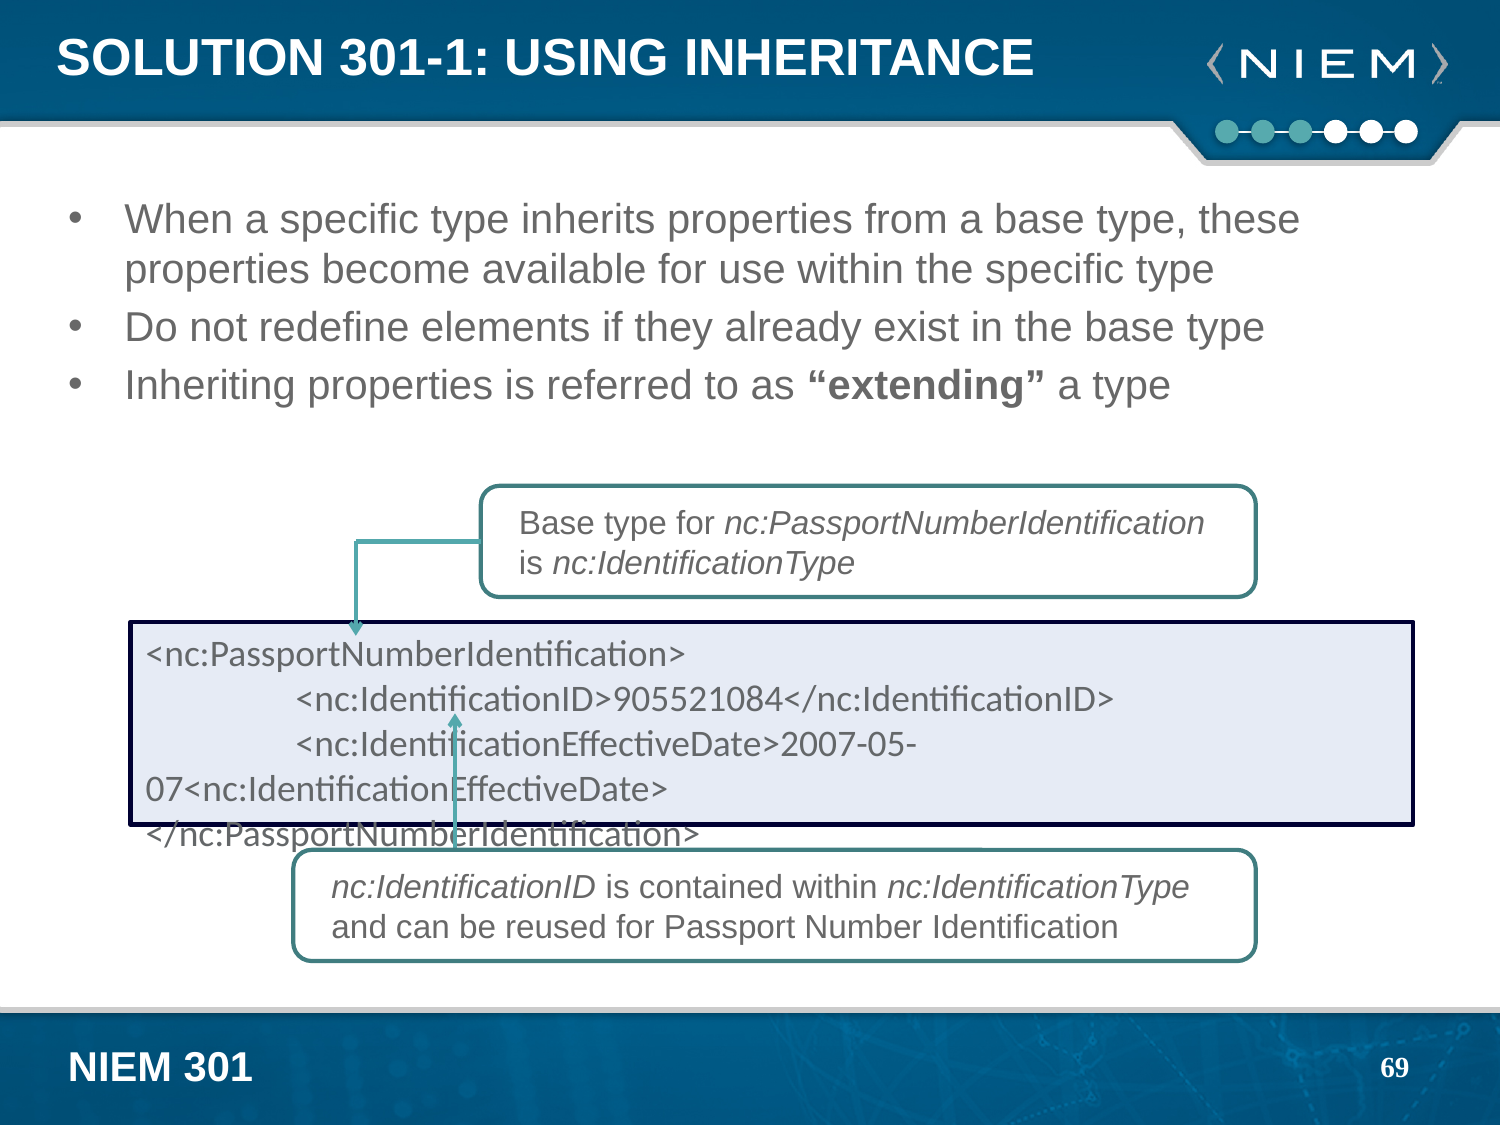

# Solution 301-1: Using Inheritance

When a specific type inherits properties from a base type, these properties become available for use within the specific type
Do not redefine elements if they already exist in the base type
Inheriting properties is referred to as “extending” a type
Base type for nc:PassportNumberIdentification is nc:IdentificationType
<nc:PassportNumberIdentification>
	<nc:IdentificationID>905521084</nc:IdentificationID>
	<nc:IdentificationEffectiveDate>2007-05-07<nc:IdentificationEffectiveDate>
</nc:PassportNumberIdentification>
nc:IdentificationID is contained within nc:IdentificationType and can be reused for Passport Number Identification
69